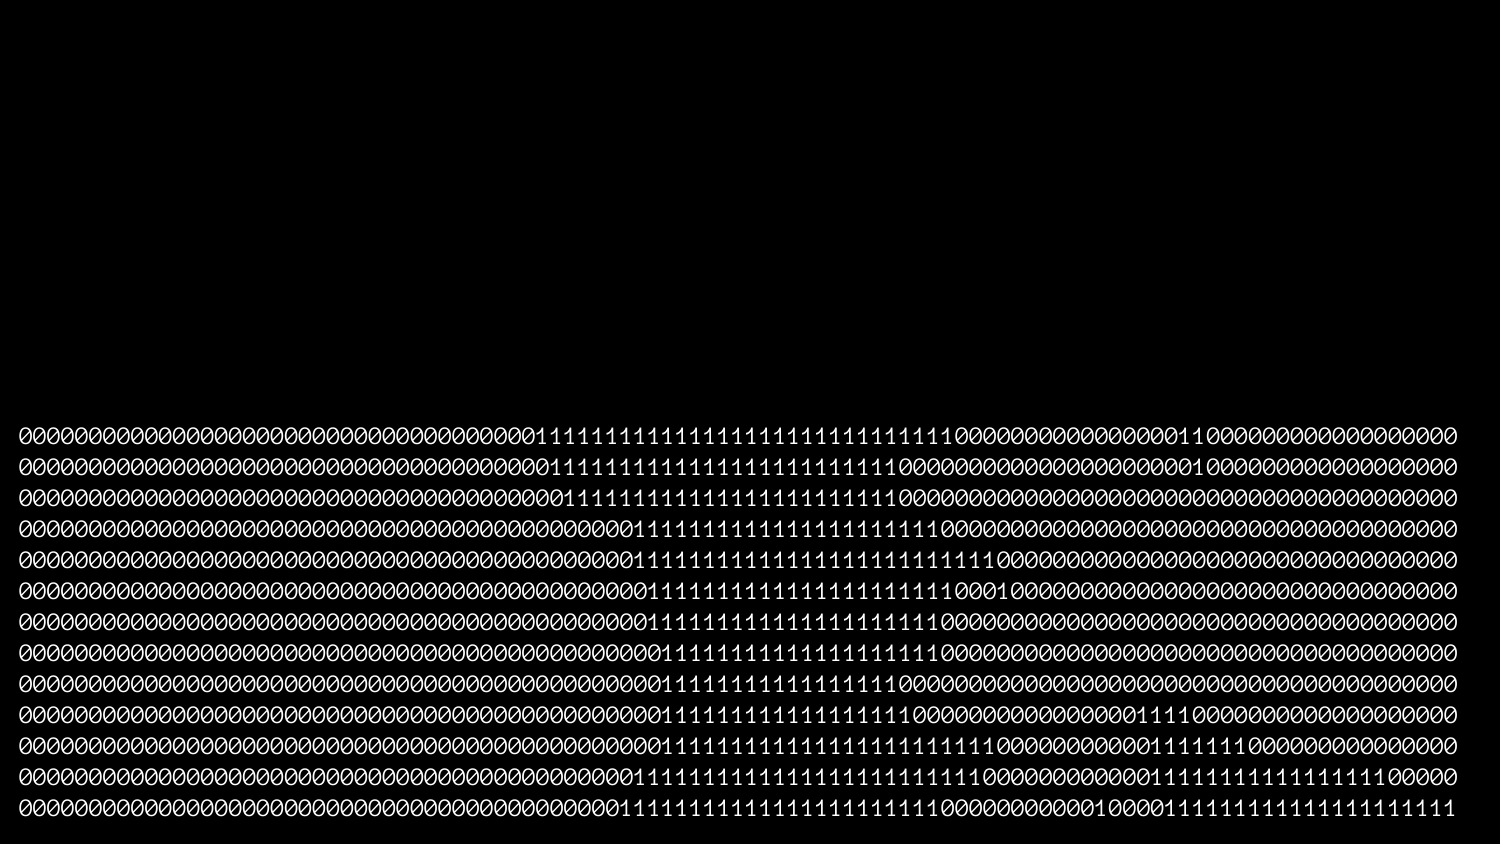

0000000000000000000000000000000000000001111111111111111111111111111111110000011111111111110000000000000
0000000000000000000000000000000000000001111111111111111111111111110111000000000011111111100000000000000
0000000000000000000000000000000000000001111111111111111111111111111111100000000000111111100000000000000
0000000000000000000000000000000000000011111111111111111111111111111111000000000000111111100000000000000
0000000000000000000000000000000000000011111111111111111111111111111100000000000000111111100000000000000
0000000000000000000000000000000000000011111111111111111111111111111111000000000000111111100000000000000
0000000000000000000000000000000000000011111111111111111111111111111111111111000000111111000000000000000
0000000000000000000000000000000000000011111111111111111111111111011111111111111000011110000000000000000
0000000000000000000000000000000000000001111111111111111111111111000111111111111100011110000000000000000
0000000000000000000000000000000000000001111111111111111111111111000011111111110000011100000000000000000
0000000000000000000000000000000000001111100001111111111111111110000000000000000000011100000000000000000
0000000000000000000000000000000000001111100011111111111111111110000000000000000000000010000000000000000
0000000000000000000000000000000000001111111111111111111111111111110000000000000000000001000000000000000
0000000000000000000000000000000000000111111111111111111111111111111000000000000000011000000000000000000
0000000000000000000000000000000000000011111111111111111111111110000000000000000000001000000000000000000
0000000000000000000000000000000000000001111111111111111111111110000000000000000000000000000000000000000
0000000000000000000000000000000000000000000011111111111111111111110000000000000000000000000000000000000
0000000000000000000000000000000000000000000011111111111111111111111111000000000000000000000000000000000
0000000000000000000000000000000000000000000001111111111111111111111000100000000000000000000000000000000
0000000000000000000000000000000000000000000001111111111111111111110000000000000000000000000000000000000
0000000000000000000000000000000000000000000000111111111111111111110000000000000000000000000000000000000
0000000000000000000000000000000000000000000000111111111111111110000000000000000000000000000000000000000
0000000000000000000000000000000000000000000000111111111111111111000000000000000011110000000000000000000
0000000000000000000000000000000000000000000000111111111111111111111111000000000001111111000000000000000
0000000000000000000000000000000000000000000011111111111111111111111110000000000001111111111111111100000
0000000000000000000000000000000000000000000111111111111111111111110000000000010000111111111111111111111